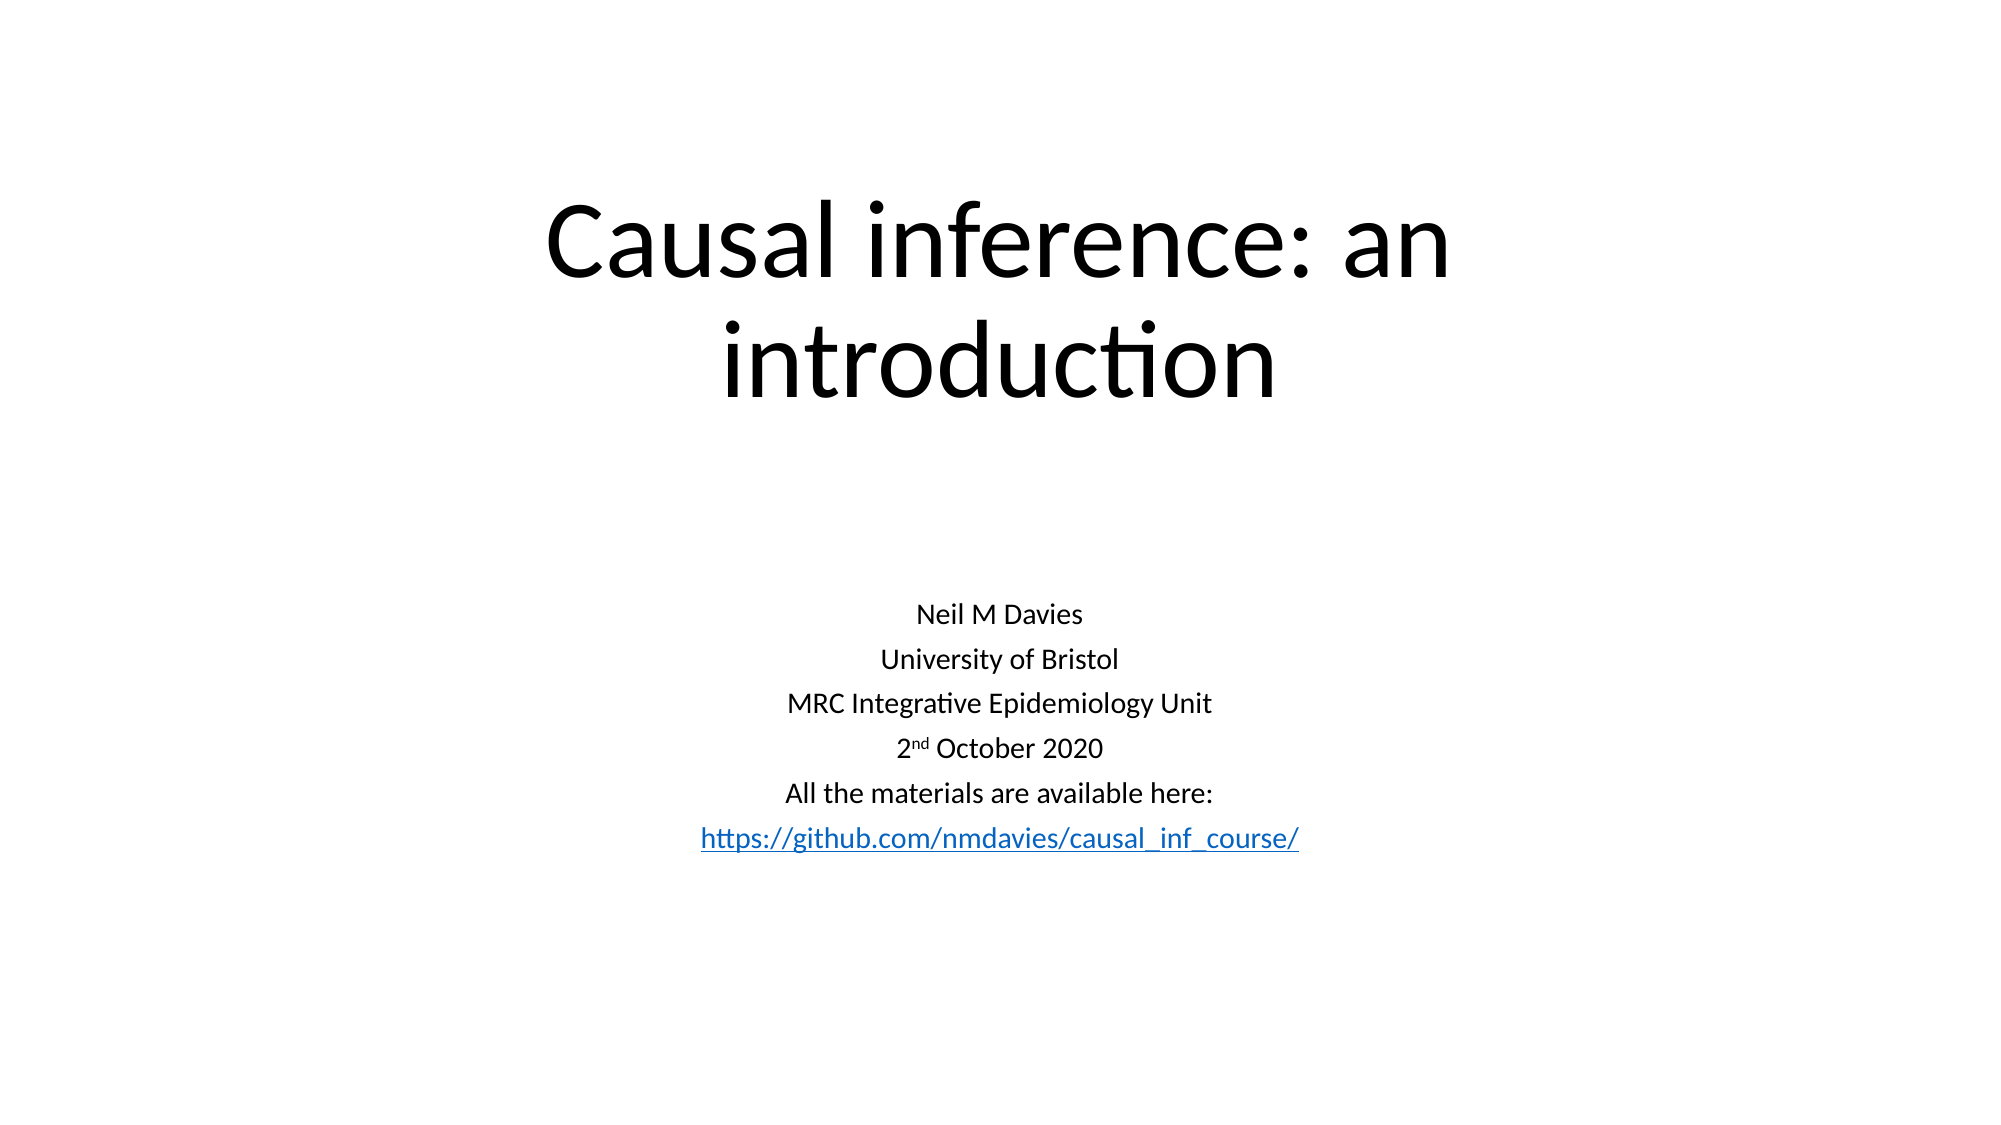

# Causal inference: an introduction
Neil M Davies
University of Bristol
MRC Integrative Epidemiology Unit
2nd October 2020
All the materials are available here:
https://github.com/nmdavies/causal_inf_course/